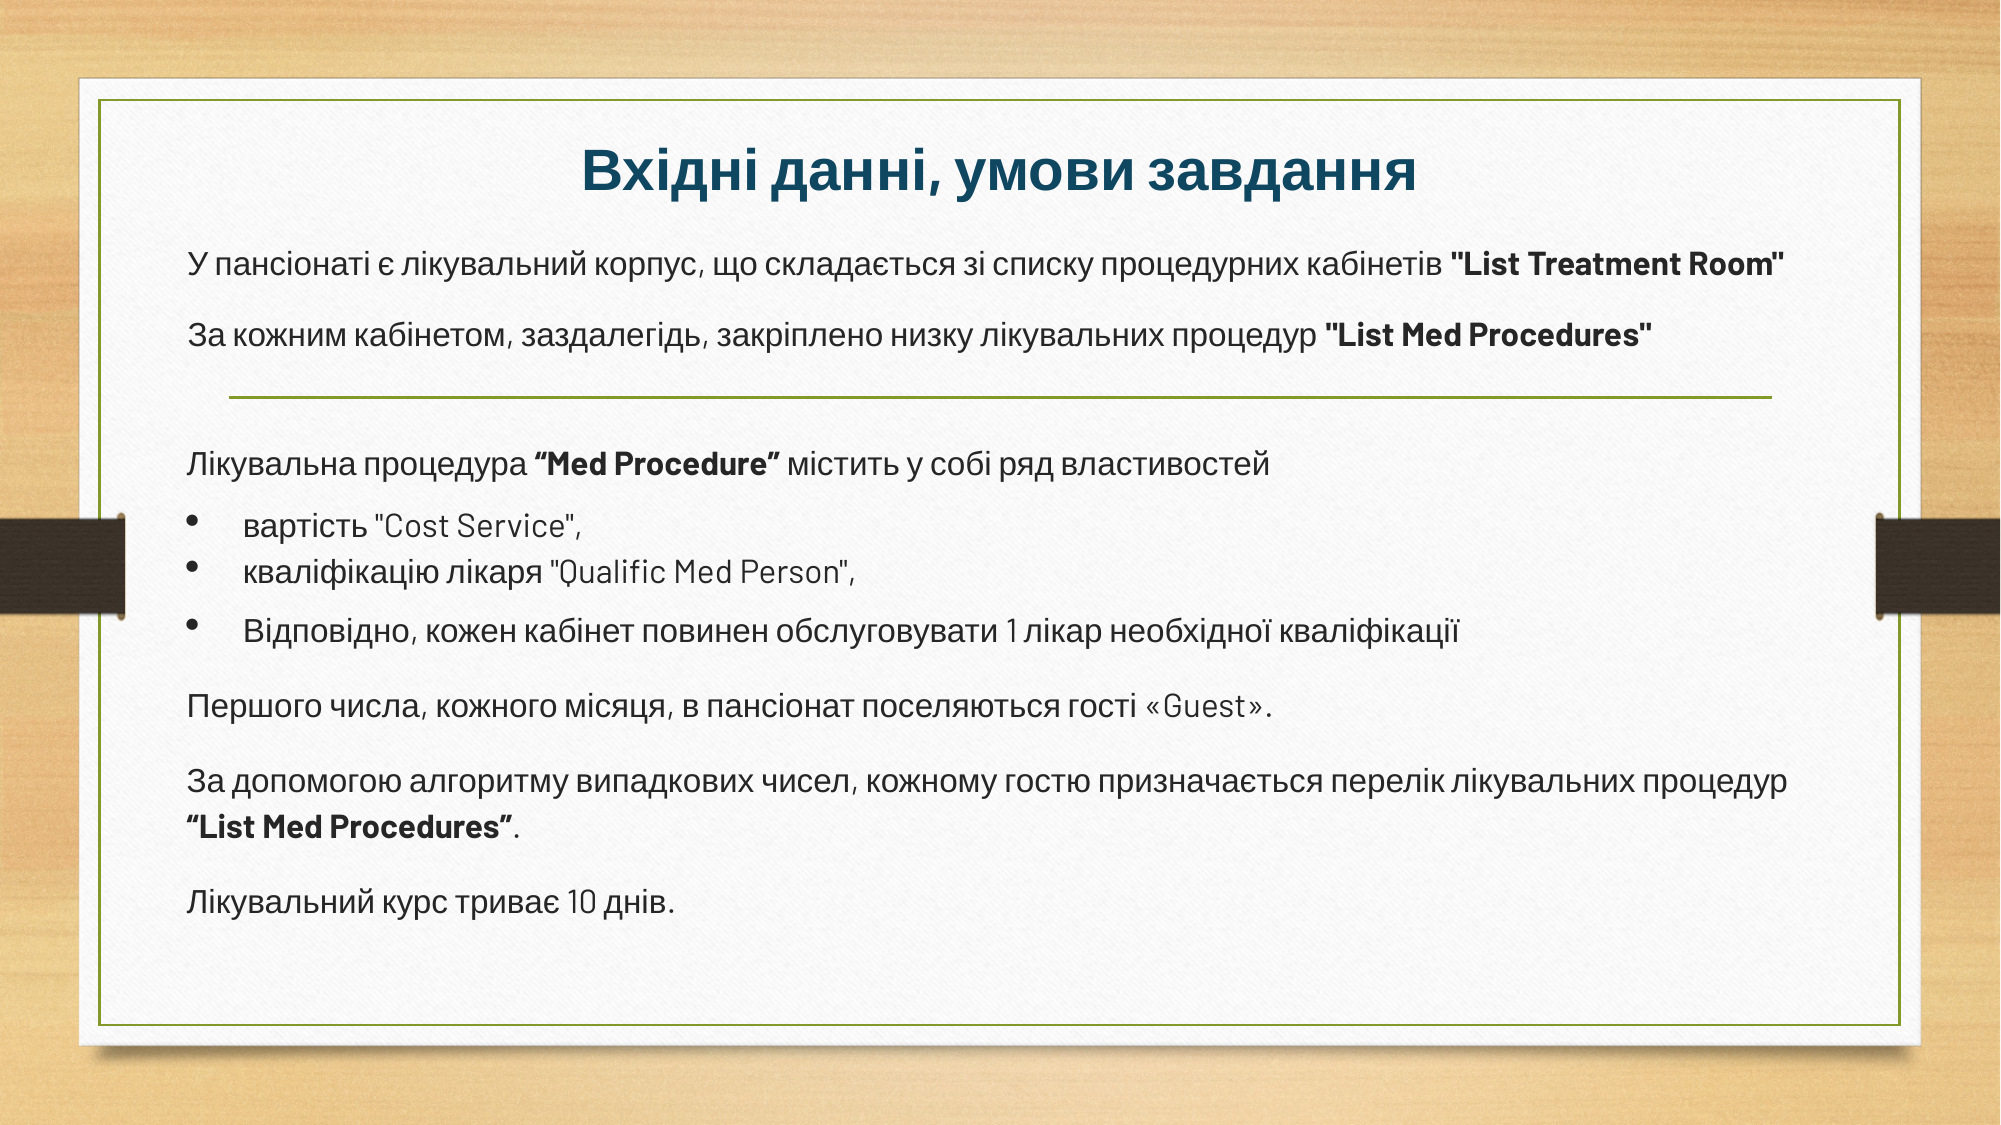

# Вхідні данні, умови завдання
У пансіонаті є лікувальний корпус, що складається зі списку процедурних кабінетів "List Treatment Room"

За кожним кабінетом, заздалегідь, закріплено низку лікувальних процедур "List Med Procedures"

Лікувальна процедура “Med Procedure” містить у собі ряд властивостей
вартість "Cost Service",
кваліфікацію лікаря "Qualific Med Person",
Відповідно, кожен кабінет повинен обслуговувати 1 лікар необхідної кваліфікації
Першого числа, кожного місяця, в пансіонат поселяються гості «Guest».
За допомогою алгоритму випадкових чисел, кожному гостю призначається перелік лікувальних процедур “List Med Procedures”.
Лікувальний курс триває 10 днів.